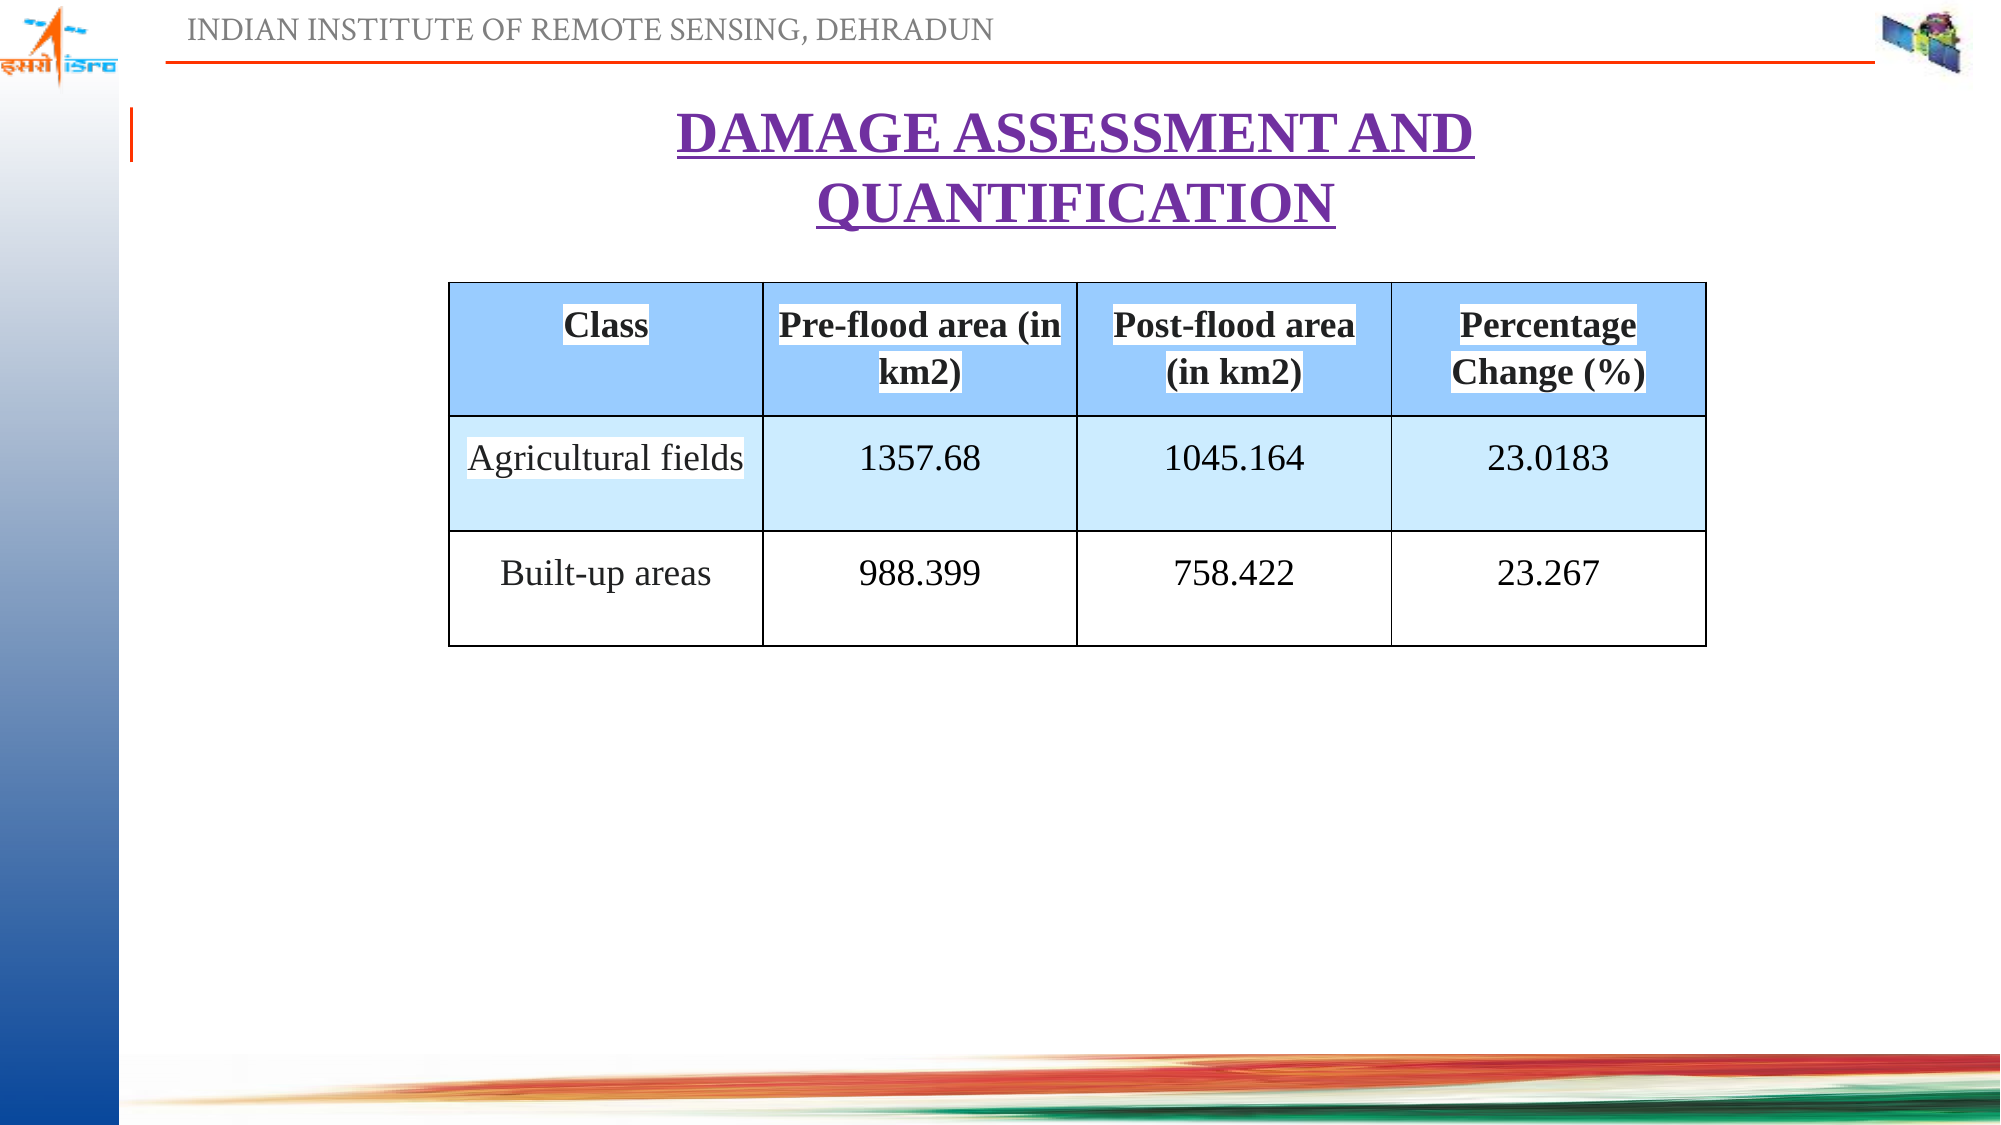

DAMAGE ASSESSMENT AND QUANTIFICATION
| Class | Pre-flood area (in km2) | Post-flood area (in km2) | Percentage Change (%) |
| --- | --- | --- | --- |
| Agricultural fields | 1357.68 | 1045.164 | 23.0183 |
| Built-up areas | 988.399 | 758.422 | 23.267 |